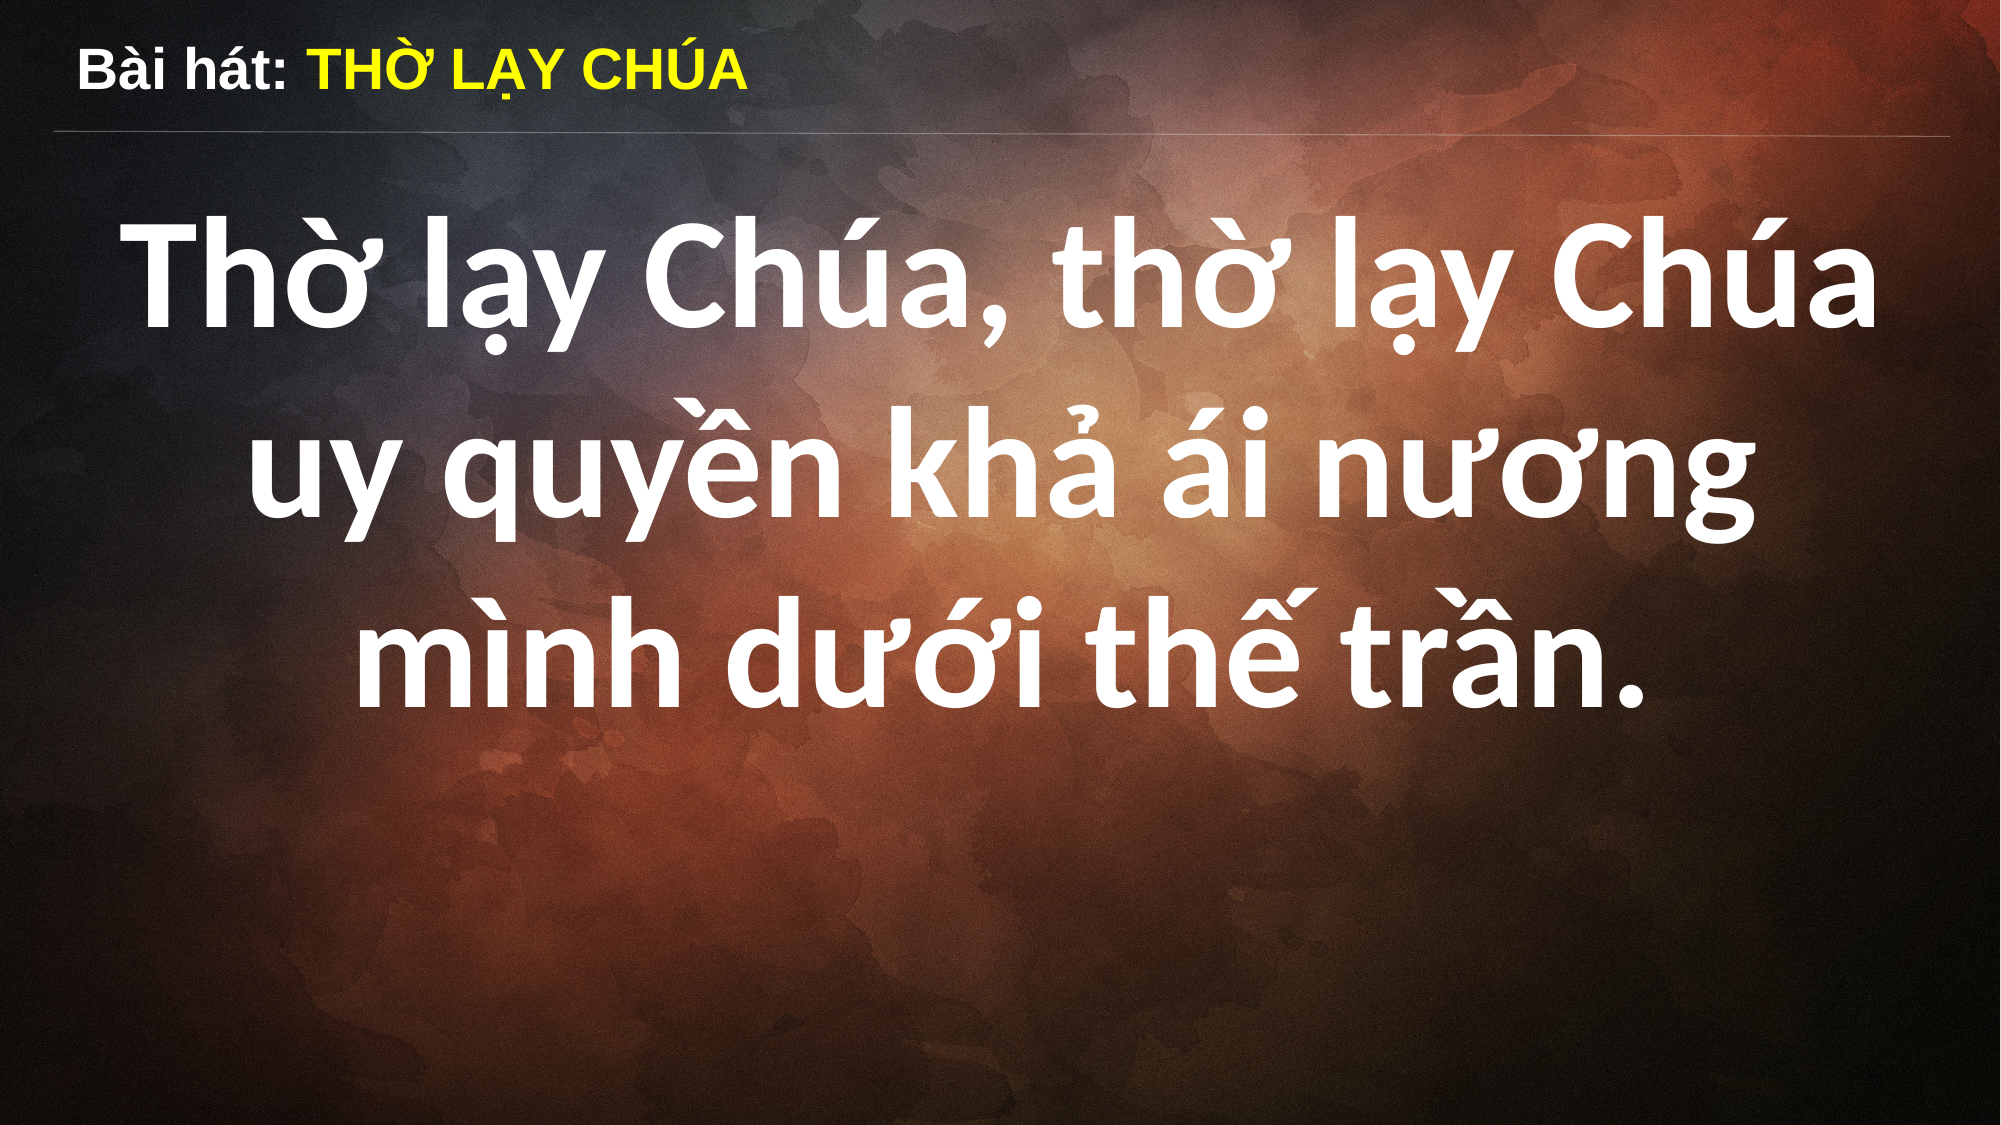

Bài hát: THỜ LẠY CHÚA
Thờ lạy Chúa, thờ lạy Chúa uy quyền khả ái nương mình dưới thế trần.